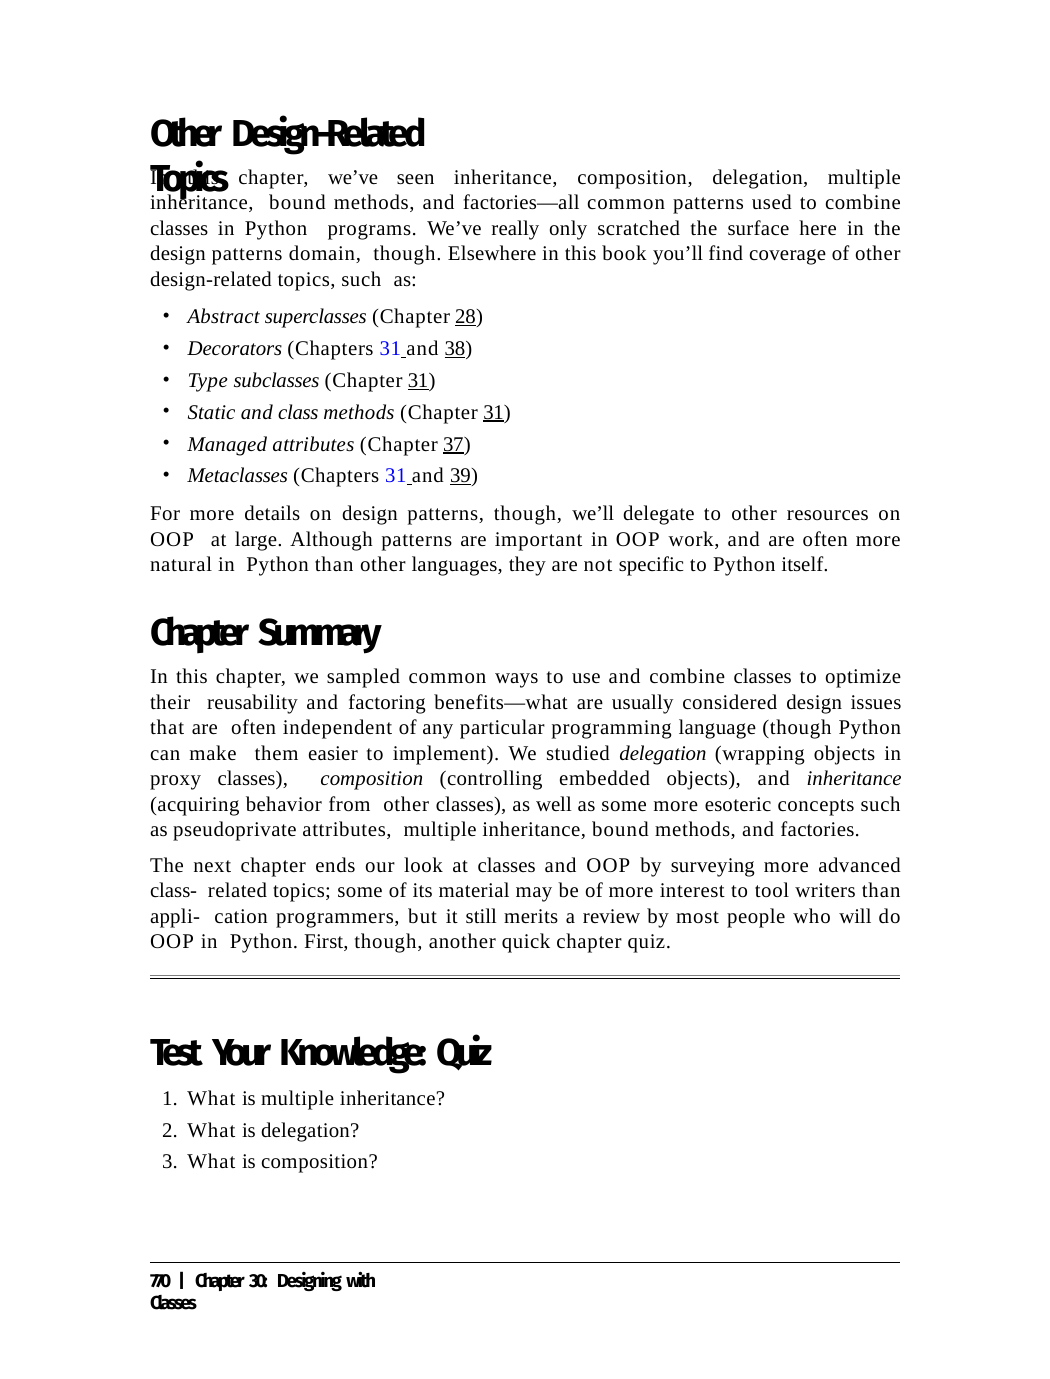

# Other Design-Related Topics
In this chapter, we’ve seen inheritance, composition, delegation, multiple inheritance,  bound methods, and factories—all common patterns used to combine classes in Python  programs. We’ve really only scratched the surface here in the design patterns domain,  though. Elsewhere in this book you’ll find coverage of other design-related topics, such  as:
Abstract superclasses (Chapter 28)
Decorators (Chapters 31 and 38)
Type subclasses (Chapter 31)
Static and class methods (Chapter 31)
Managed attributes (Chapter 37)
Metaclasses (Chapters 31 and 39)
For more details on design patterns, though, we’ll delegate to other resources on OOP  at large. Although patterns are important in OOP work, and are often more natural in  Python than other languages, they are not specific to Python itself.

Chapter Summary
In this chapter, we sampled common ways to use and combine classes to optimize their  reusability and factoring benefits—what are usually considered design issues that are  often independent of any particular programming language (though Python can make  them easier to implement). We studied delegation (wrapping objects in proxy classes),  composition (controlling embedded objects), and inheritance (acquiring behavior from  other classes), as well as some more esoteric concepts such as pseudoprivate attributes,  multiple inheritance, bound methods, and factories.
The next chapter ends our look at classes and OOP by surveying more advanced class-  related topics; some of its material may be of more interest to tool writers than appli-  cation programmers, but it still merits a review by most people who will do OOP in  Python. First, though, another quick chapter quiz.

Test Your Knowledge: Quiz
What is multiple inheritance?
What is delegation?
What is composition?

770  |  Chapter 30:  Designing with Classes